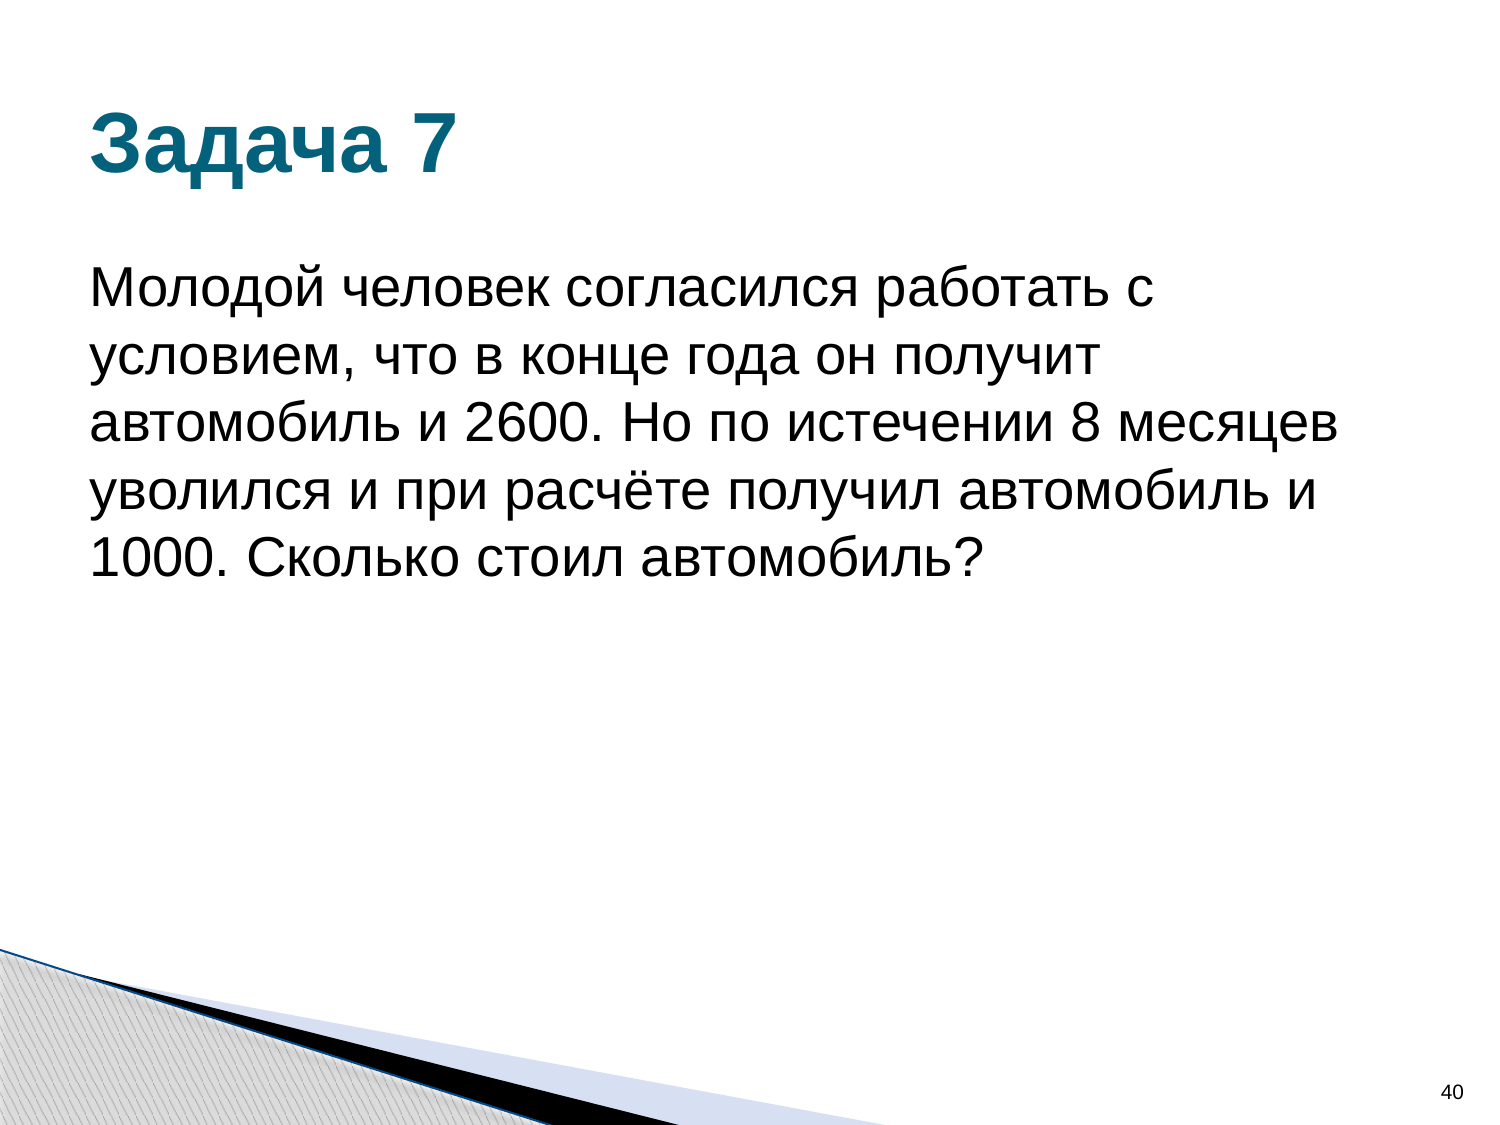

# Задача 7
Молодой человек согласился работать с условием, что в конце года он получит автомобиль и 2600. Но по истечении 8 месяцев уволился и при расчёте получил автомобиль и 1000. Сколько стоил автомобиль?
40